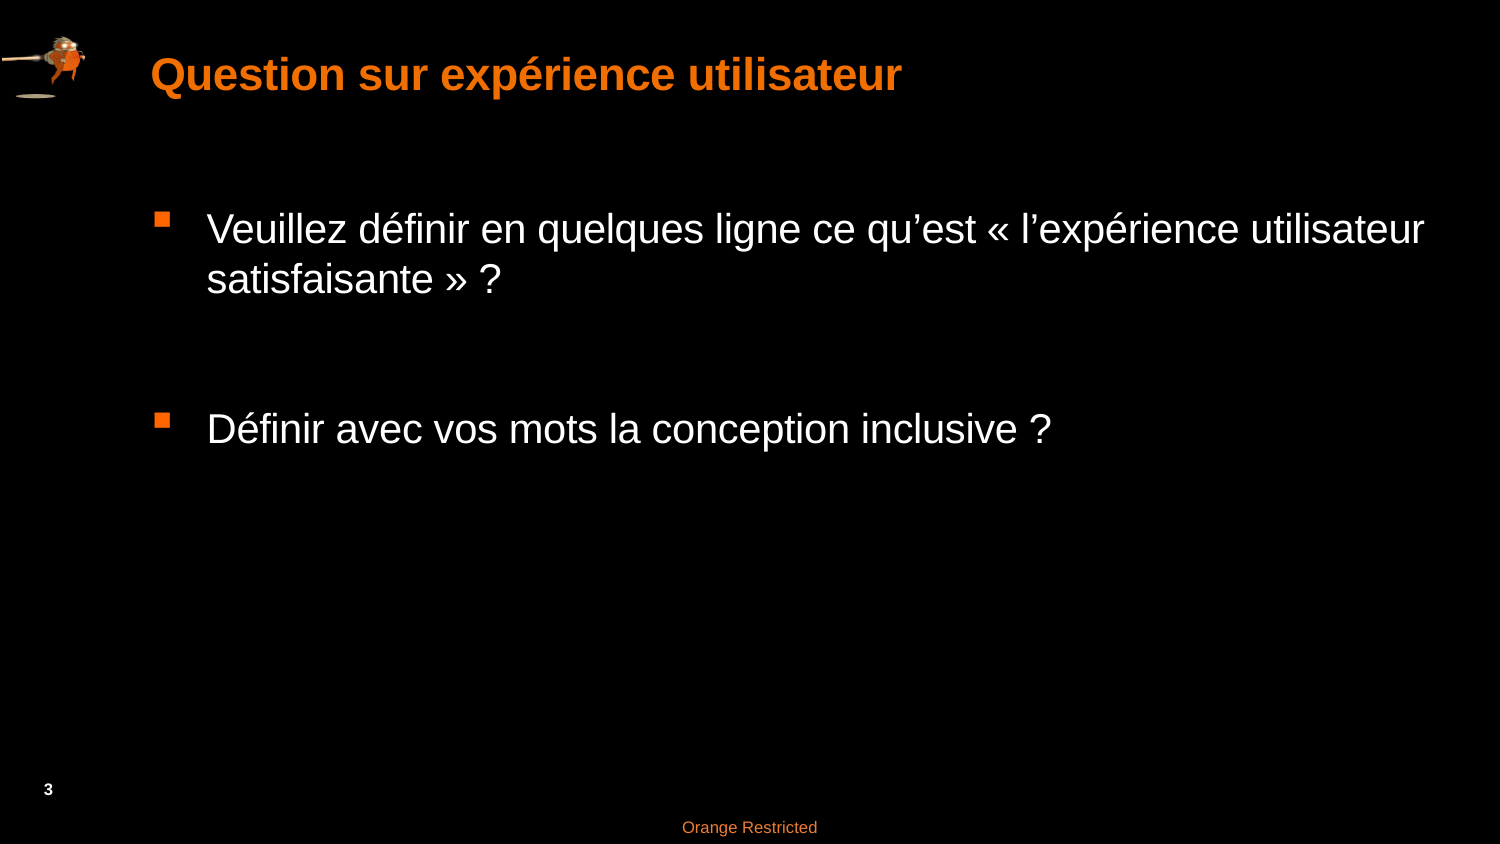

Interne Orange
# Question sur expérience utilisateur
Veuillez définir en quelques ligne ce qu’est « l’expérience utilisateur satisfaisante » ?
Définir avec vos mots la conception inclusive ?